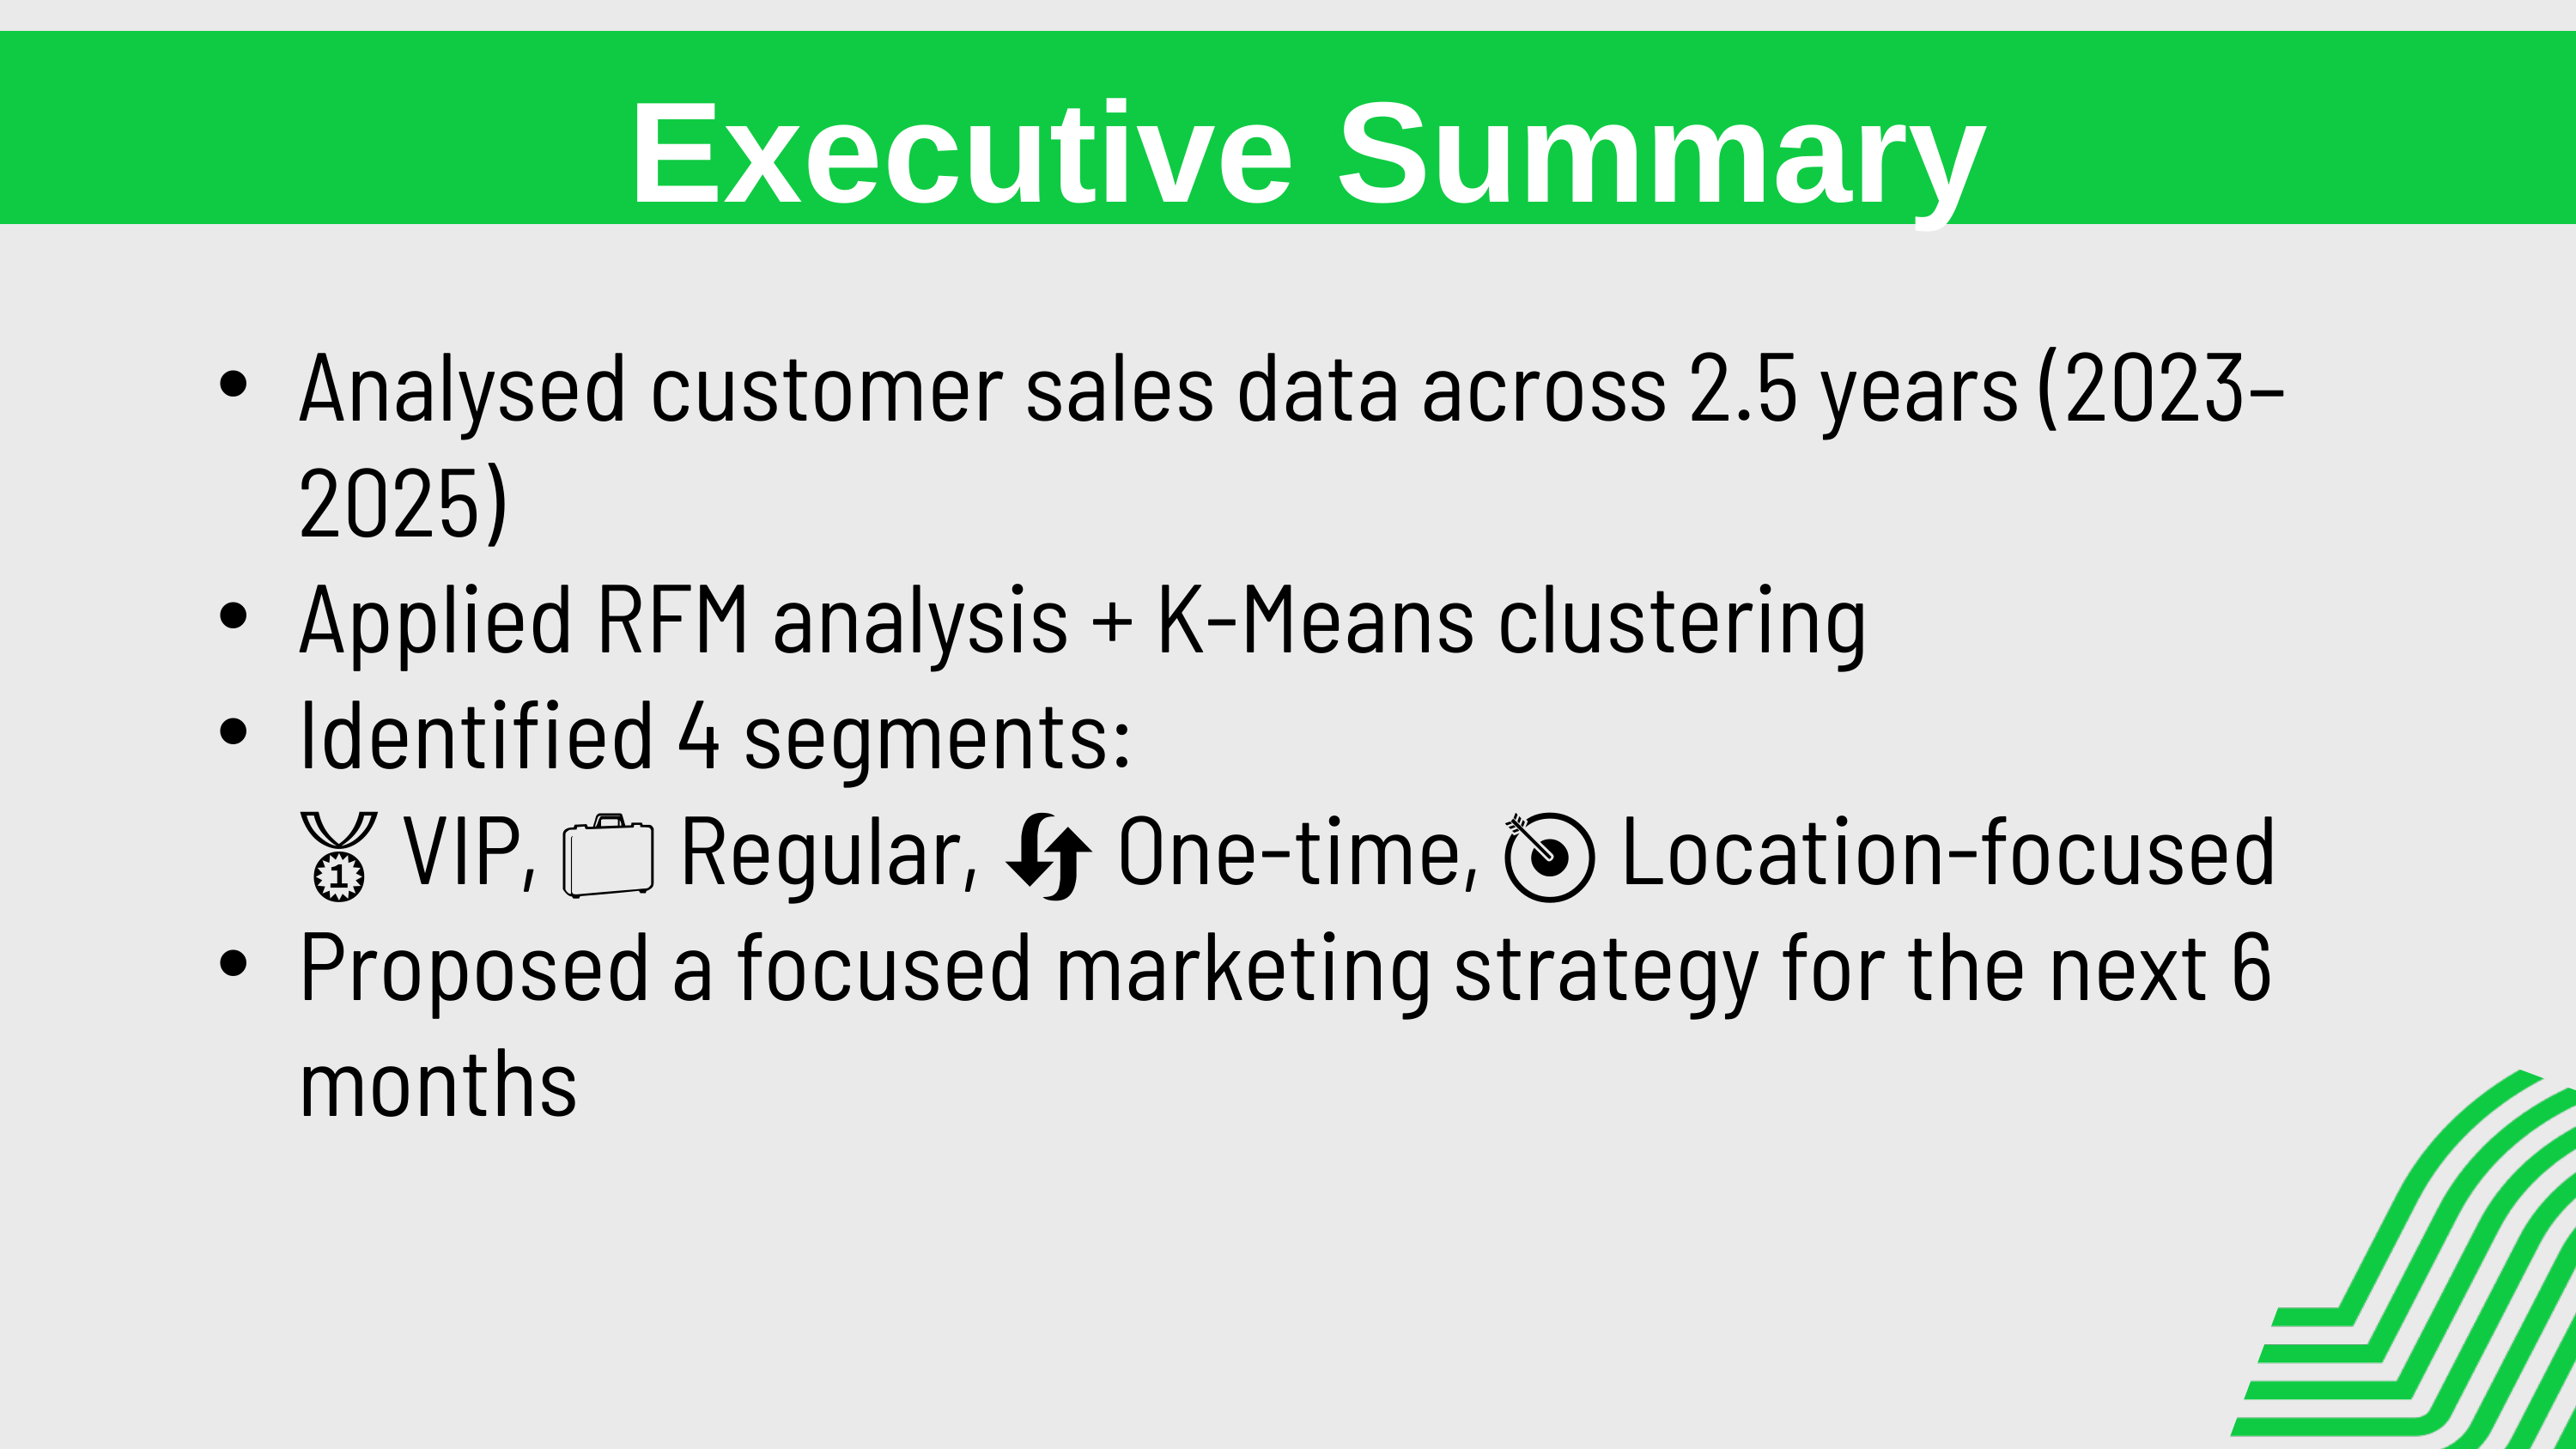

Executive Summary
Analysed customer sales data across 2.5 years (2023–2025)
Applied RFM analysis + K-Means clustering
Identified 4 segments:
🥇 VIP, 💼 Regular, 🔄 One-time, 🎯 Location-focused
Proposed a focused marketing strategy for the next 6 months